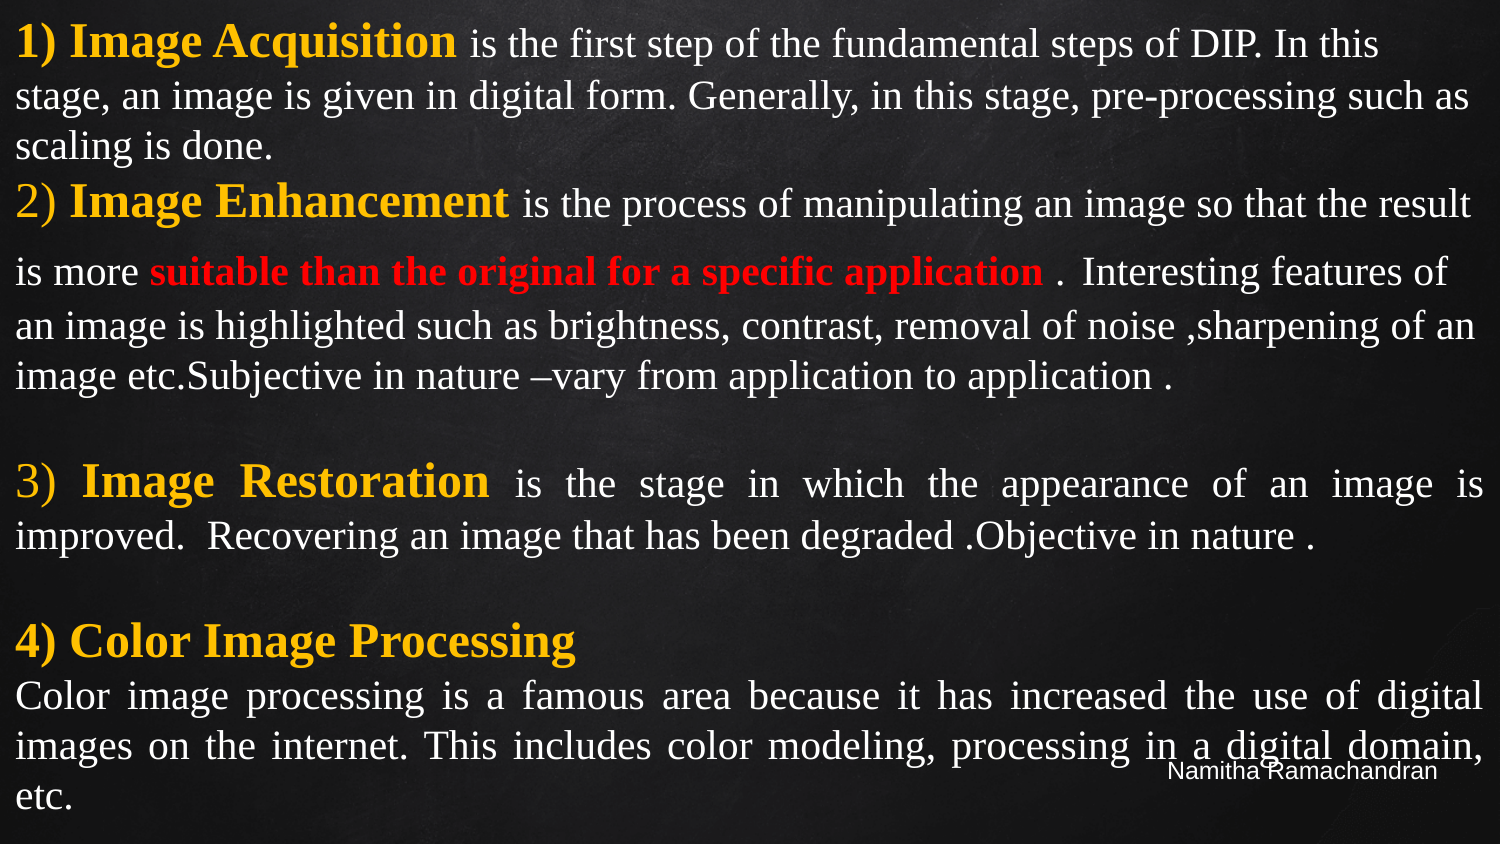

1) Image Acquisition is the first step of the fundamental steps of DIP. In this stage, an image is given in digital form. Generally, in this stage, pre-processing such as scaling is done.
2) Image Enhancement is the process of manipulating an image so that the result is more suitable than the original for a specific application . Interesting features of an image is highlighted such as brightness, contrast, removal of noise ,sharpening of an image etc.Subjective in nature –vary from application to application .

3) Image Restoration is the stage in which the appearance of an image is improved.  Recovering an image that has been degraded .Objective in nature .

4) Color Image Processing
Color image processing is a famous area because it has increased the use of digital images on the internet. This includes color modeling, processing in a digital domain, etc.